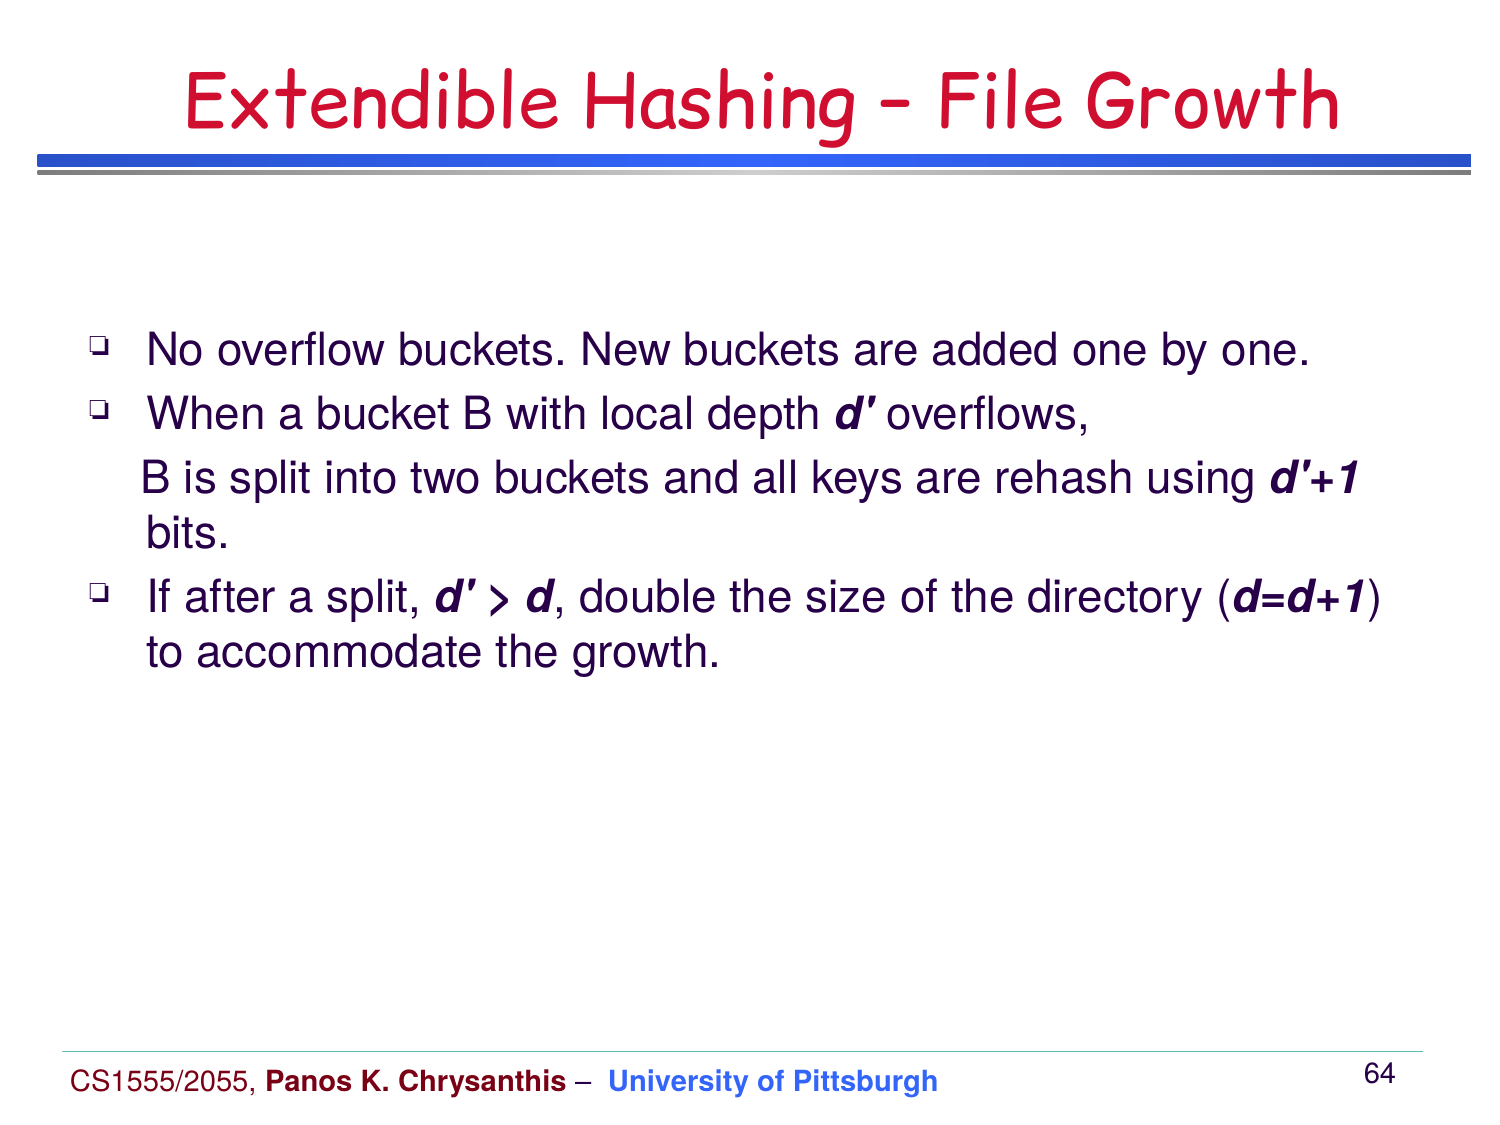

# Extendible Hashing – File Growth
No overflow buckets. New buckets are added one by one.
When a bucket B with local depth d' overflows,
    B is split into two buckets and all keys are rehash using d'+1 bits.
If after a split, d' > d, double the size of the directory (d=d+1) to accommodate the growth.